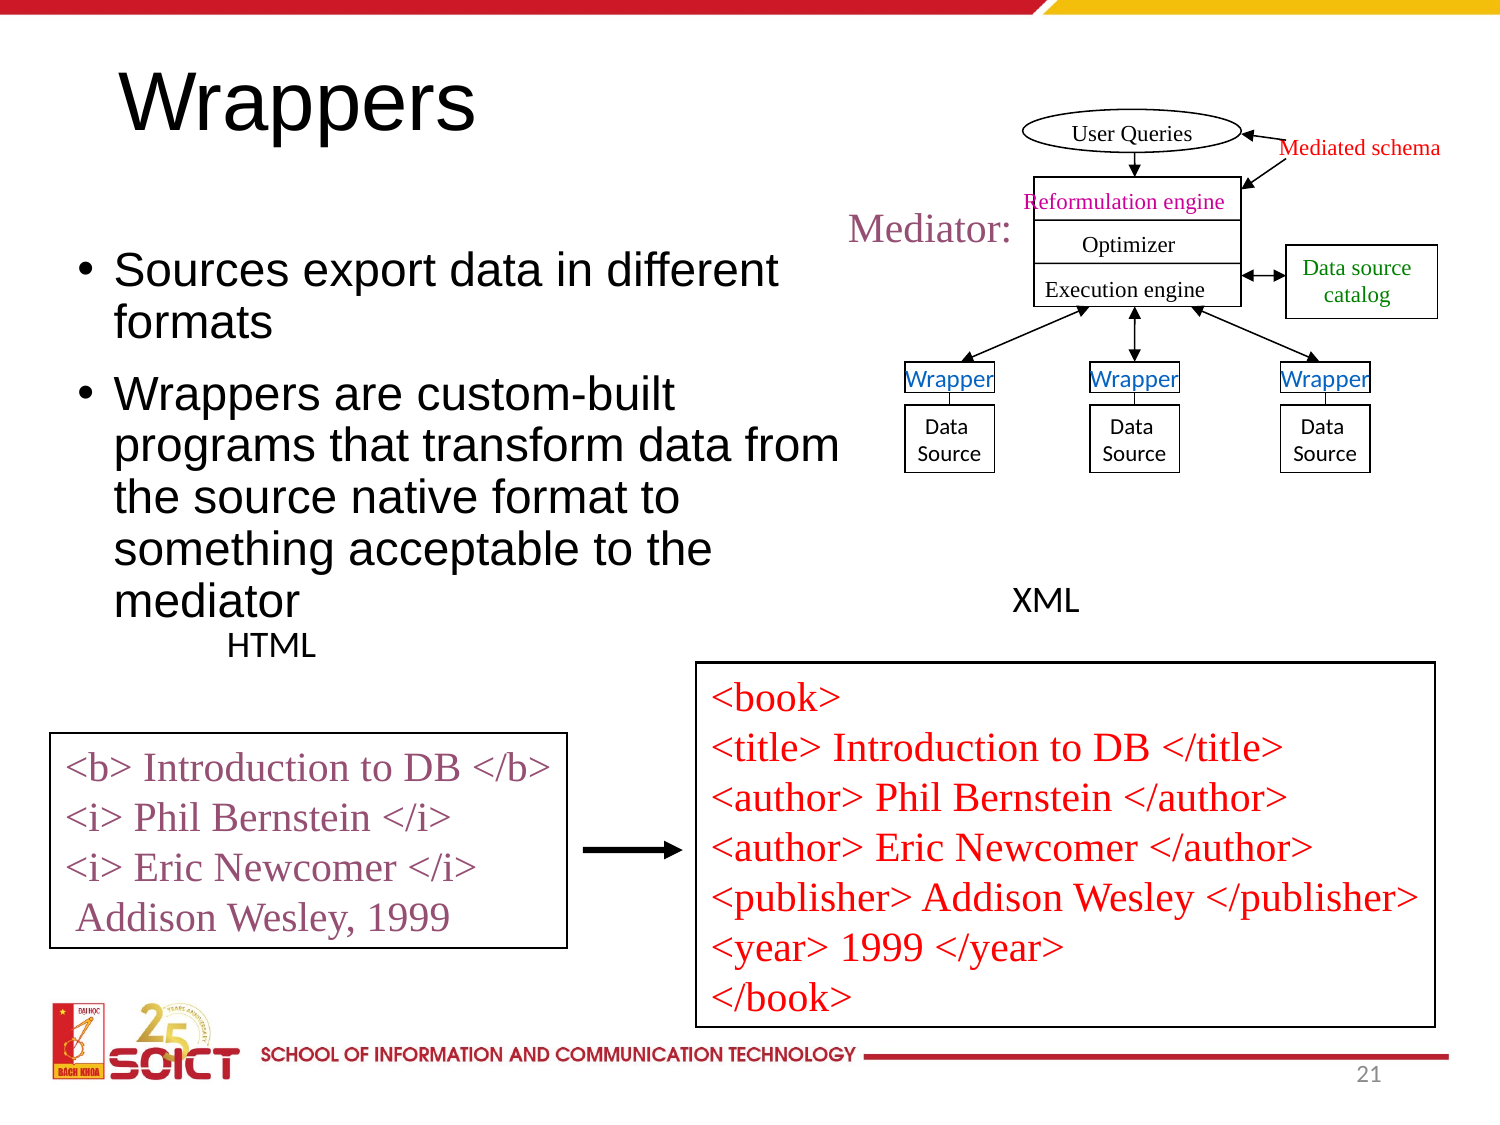

# Wrappers

User Queries
Mediated schema

Reformulation engine
Mediator:

Optimizer

Data source
catalog

Execution engine

Wrapper
Wrapper
Wrapper
Data
Source
Data
Source
Data
Source
Sources export data in different formats
Wrappers are custom-built programs that transform data from the source native format to something acceptable to the mediator
XML
HTML
<book>
<title> Introduction to DB </title>
<author> Phil Bernstein </author>
<author> Eric Newcomer </author>
<publisher> Addison Wesley </publisher>
<year> 1999 </year>
</book>
<b> Introduction to DB </b>
<i> Phil Bernstein </i>
<i> Eric Newcomer </i>
 Addison Wesley, 1999

21